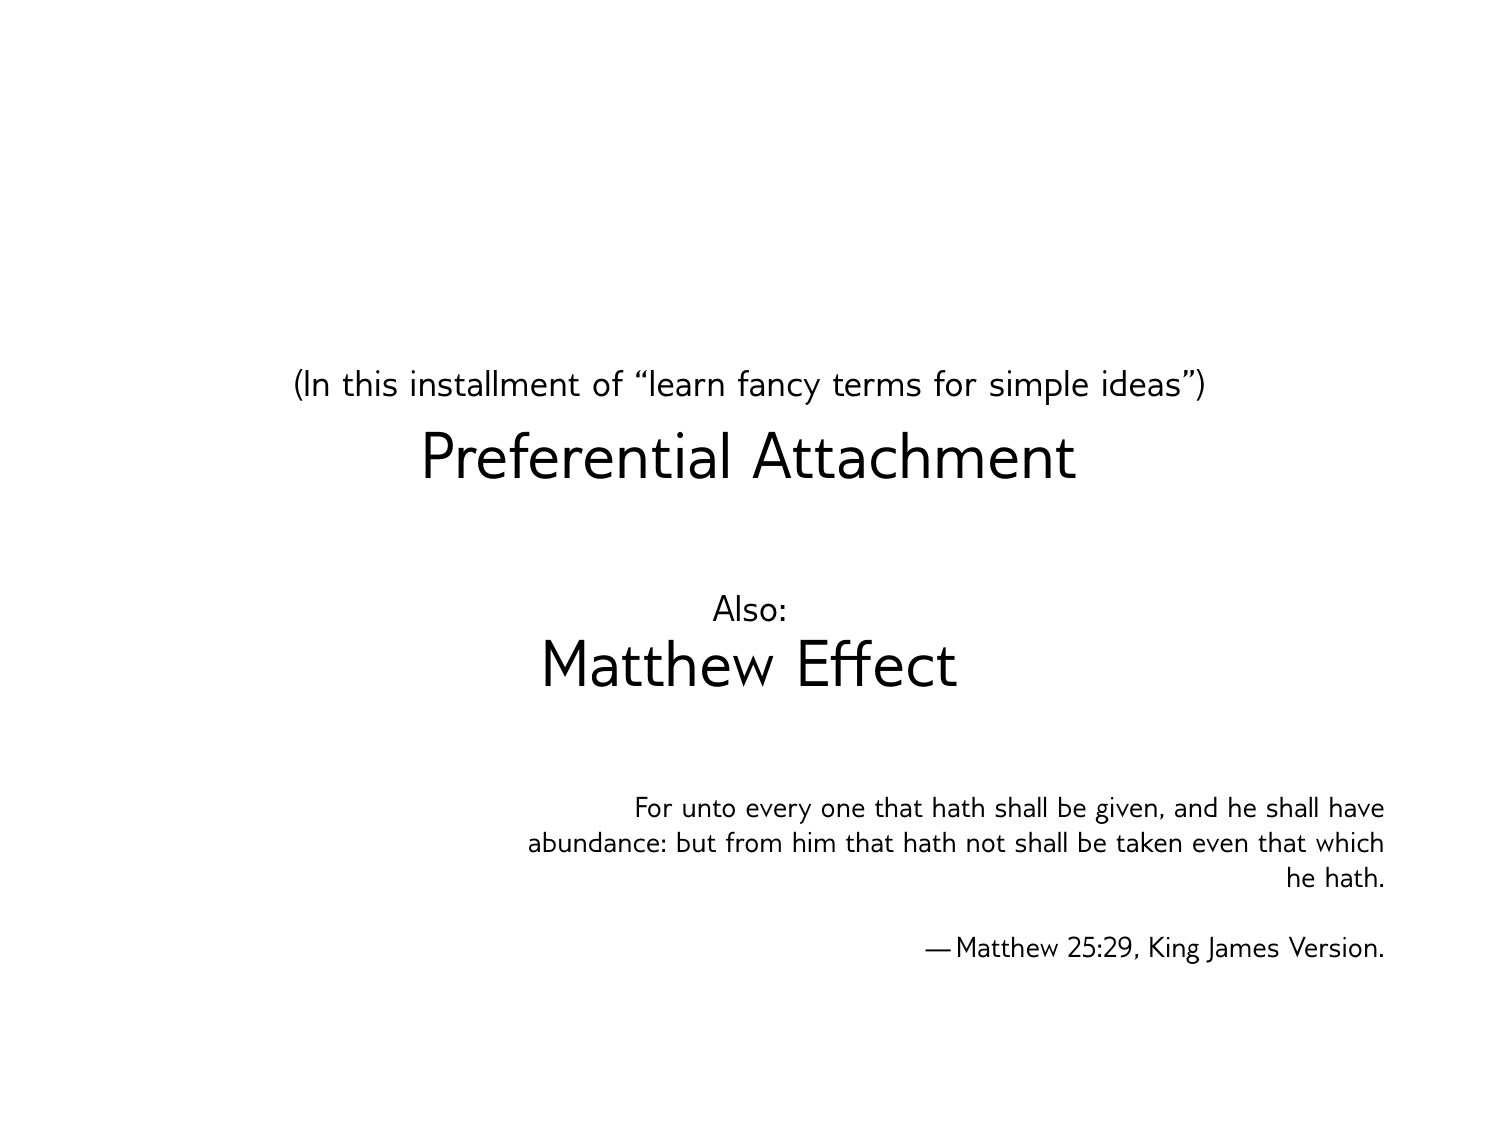

(In this installment of “learn fancy terms for simple ideas”)
Preferential Attachment
Also:
Matthew Effect
For unto every one that hath shall be given, and he shall have abundance: but from him that hath not shall be taken even that which he hath.

— Matthew 25:29, King James Version.